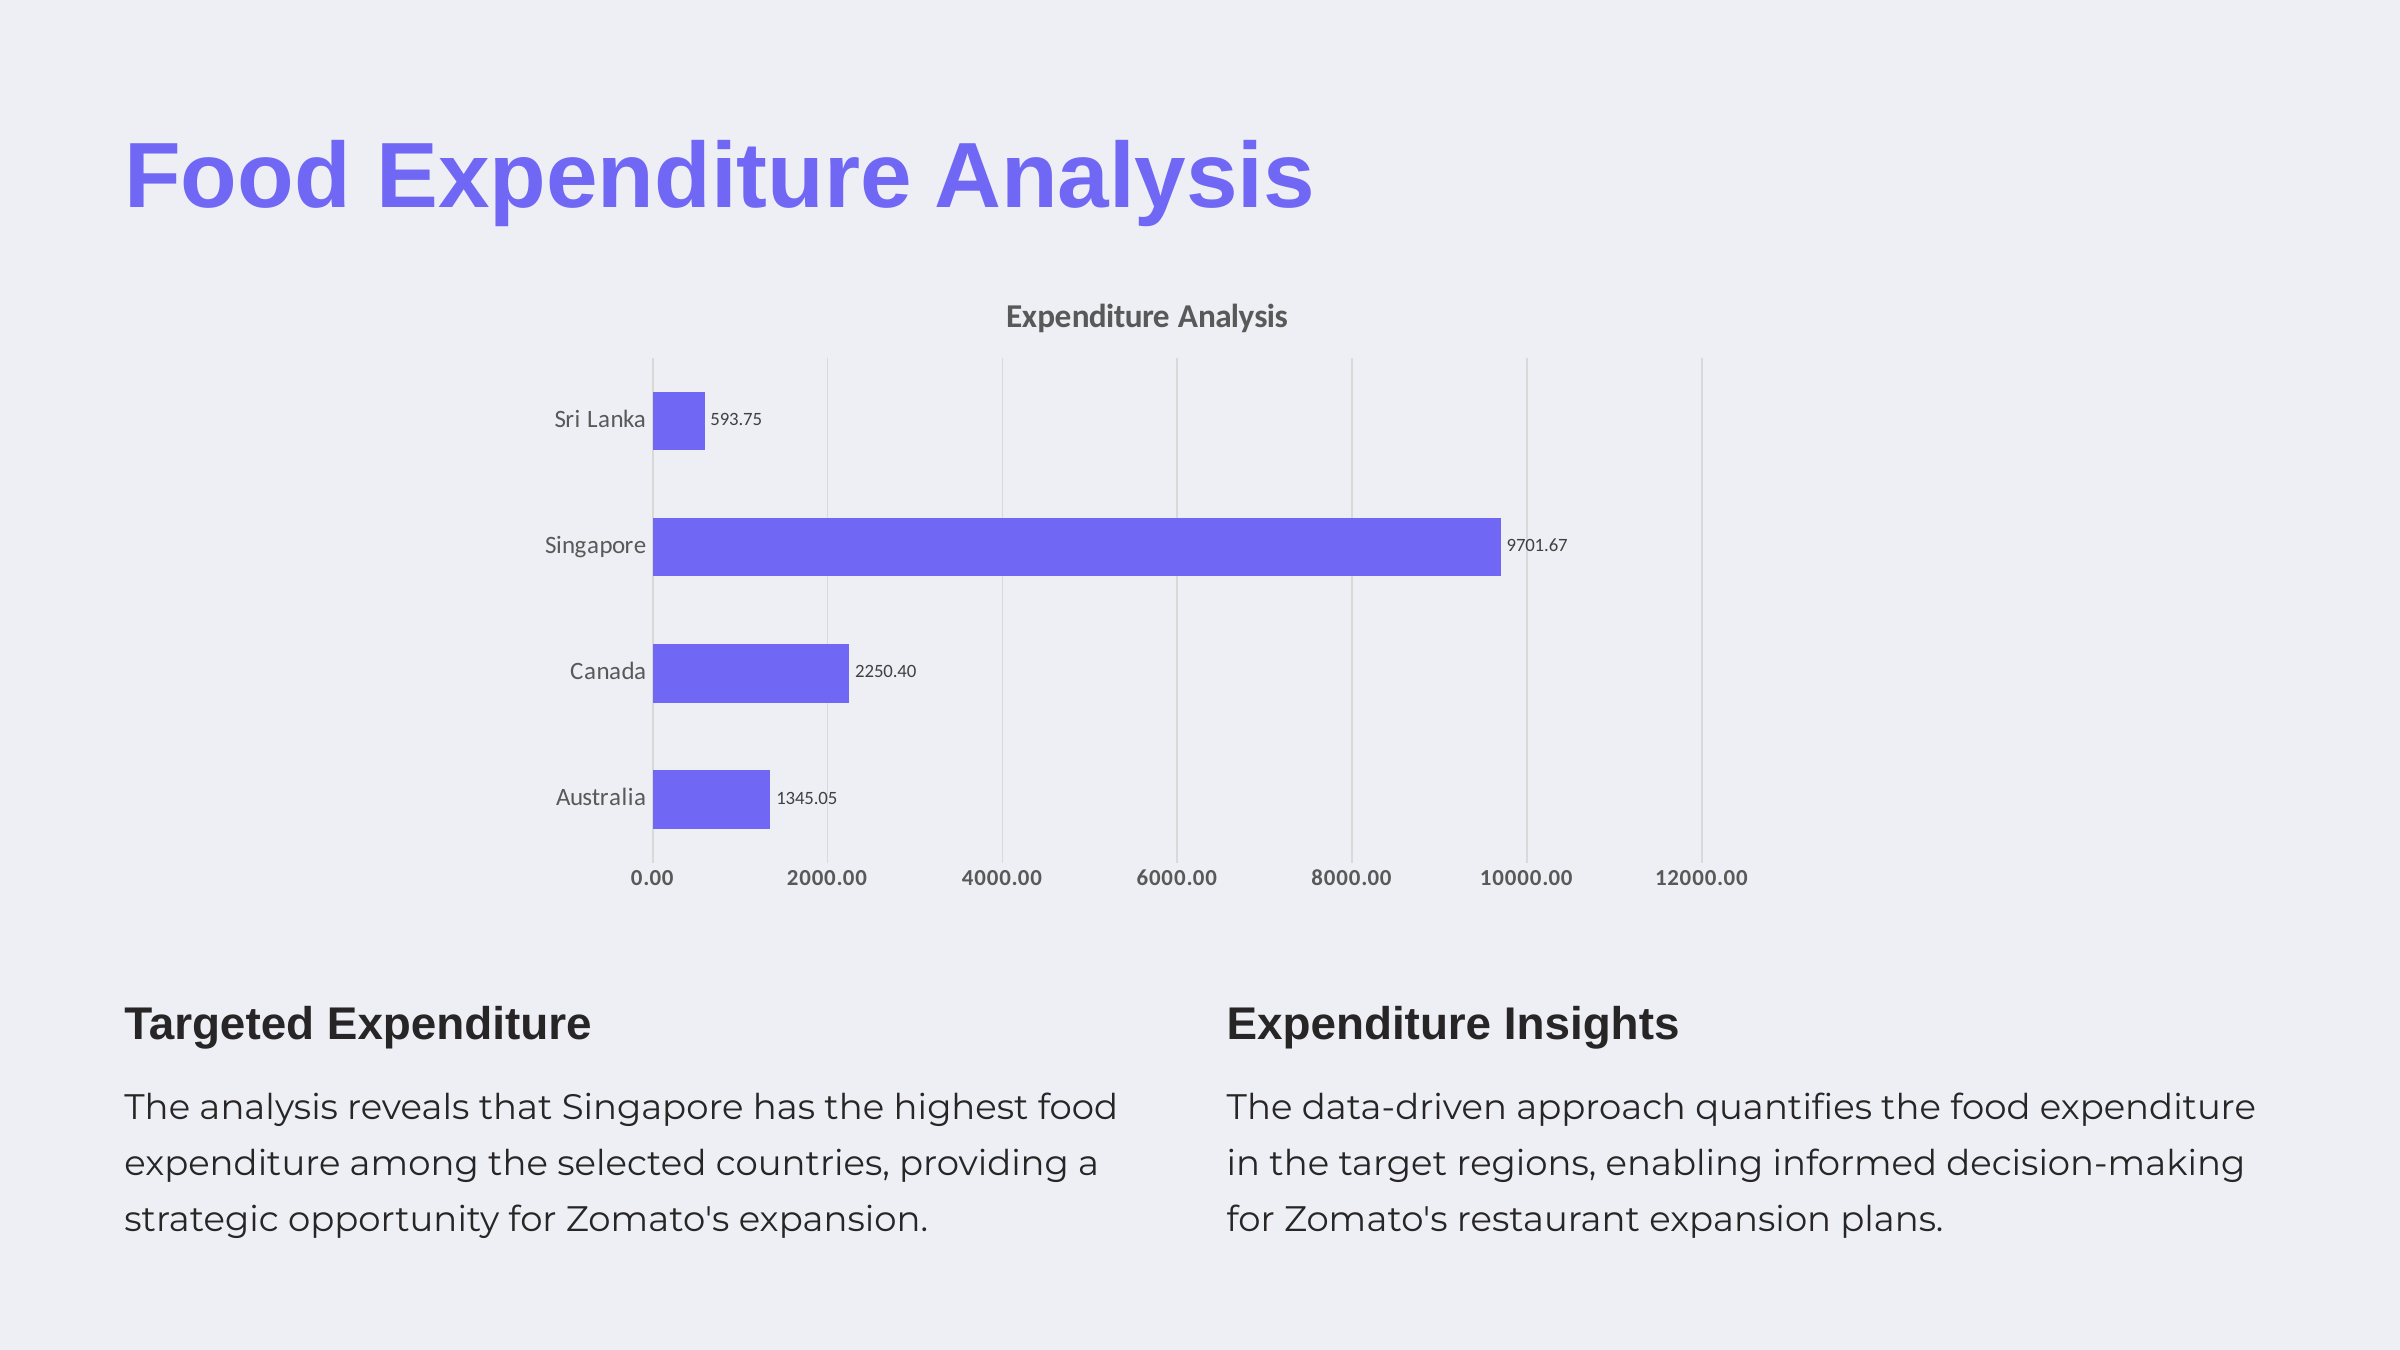

Food Expenditure Analysis

### Chart: Expenditure Analysis

| Category | Total |
|---|---|
| Australia | 1345.0541666666677 |
| Canada | 2250.3999999999996 |
| Singapore | 9701.667500000003 |
| Sri Lanka | 593.75 |
Targeted Expenditure
Expenditure Insights
The analysis reveals that Singapore has the highest food expenditure among the selected countries, providing a strategic opportunity for Zomato's expansion.
The data-driven approach quantifies the food expenditure in the target regions, enabling informed decision-making for Zomato's restaurant expansion plans.